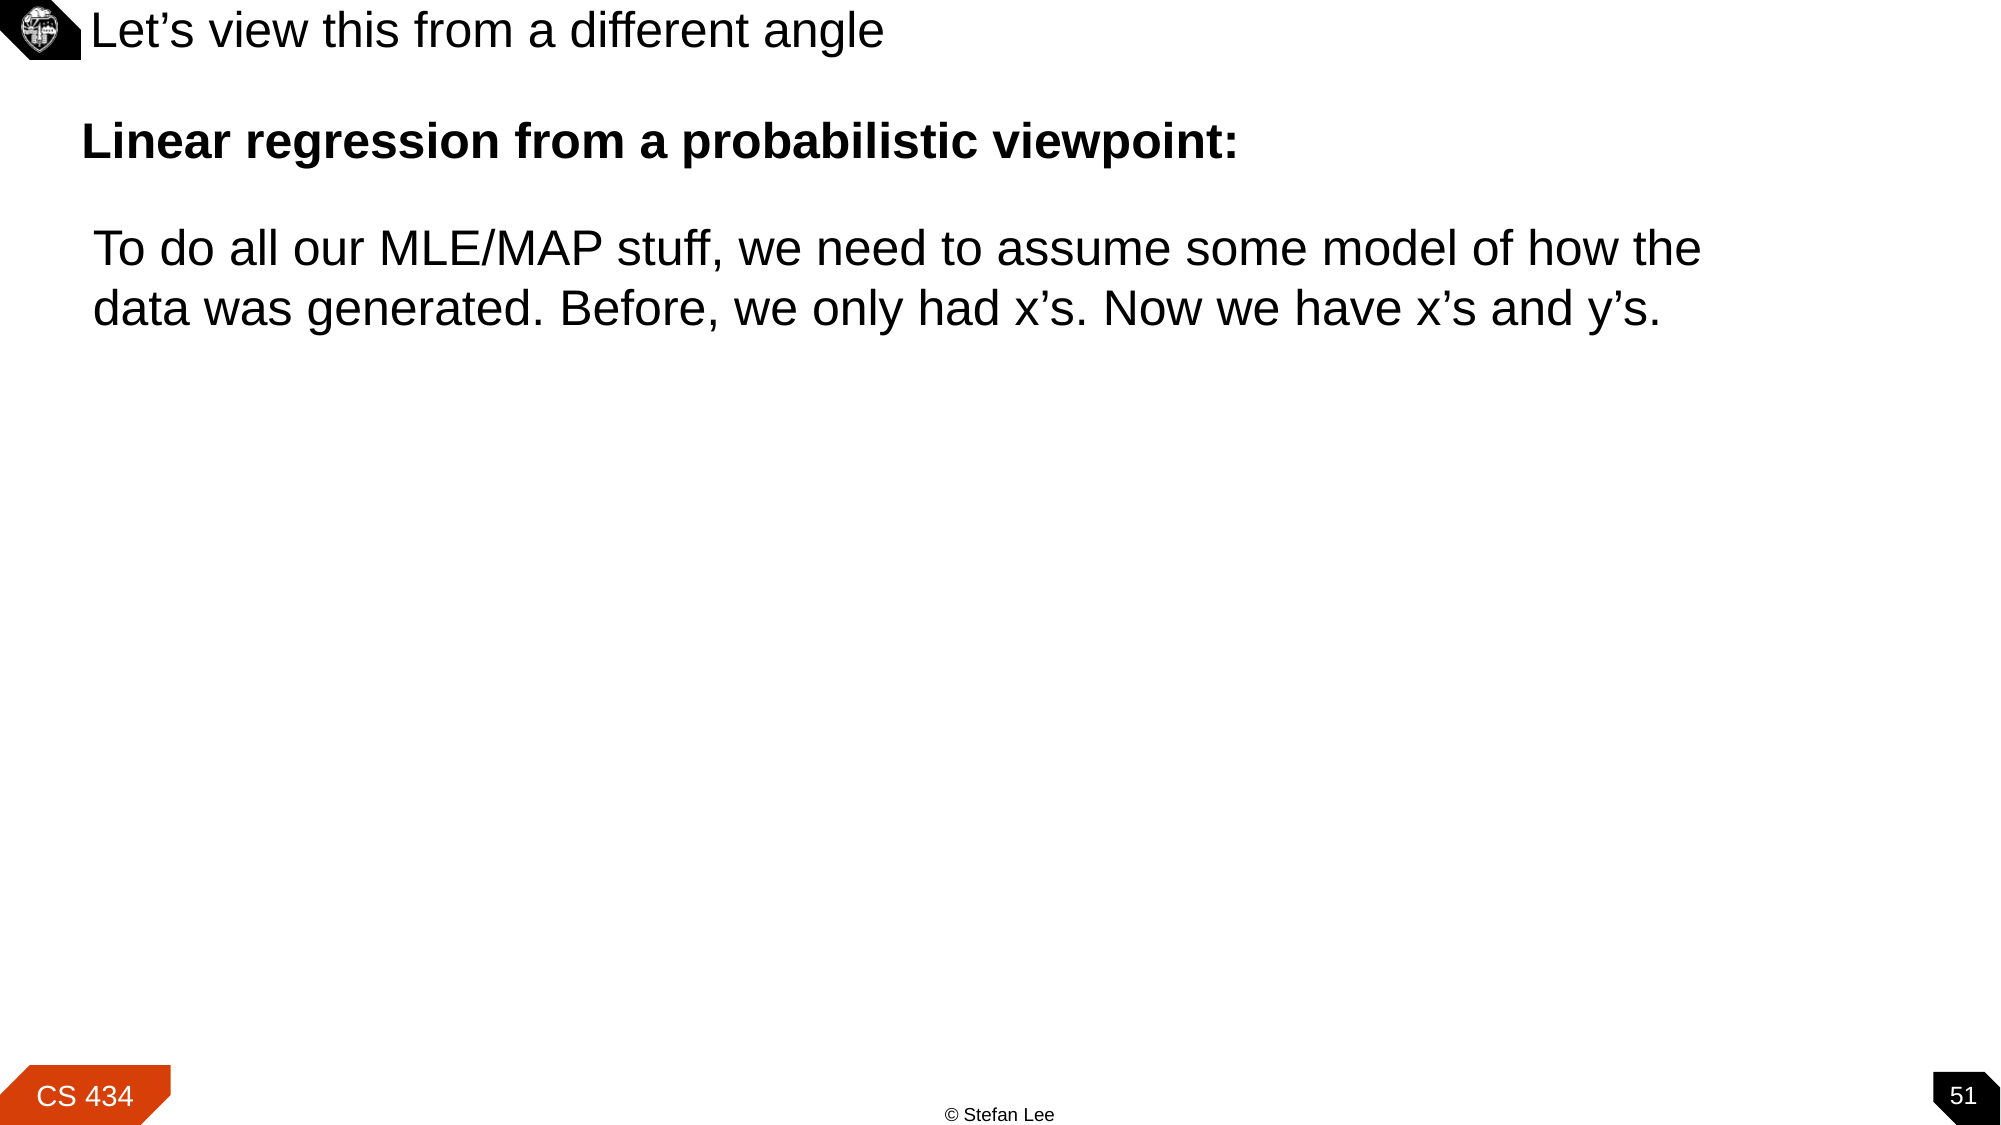

# Let’s view this from a different angle
Linear regression from a probabilistic viewpoint:
To do all our MLE/MAP stuff, we need to assume some model of how the data was generated. Before, we only had x’s. Now we have x’s and y’s.

51